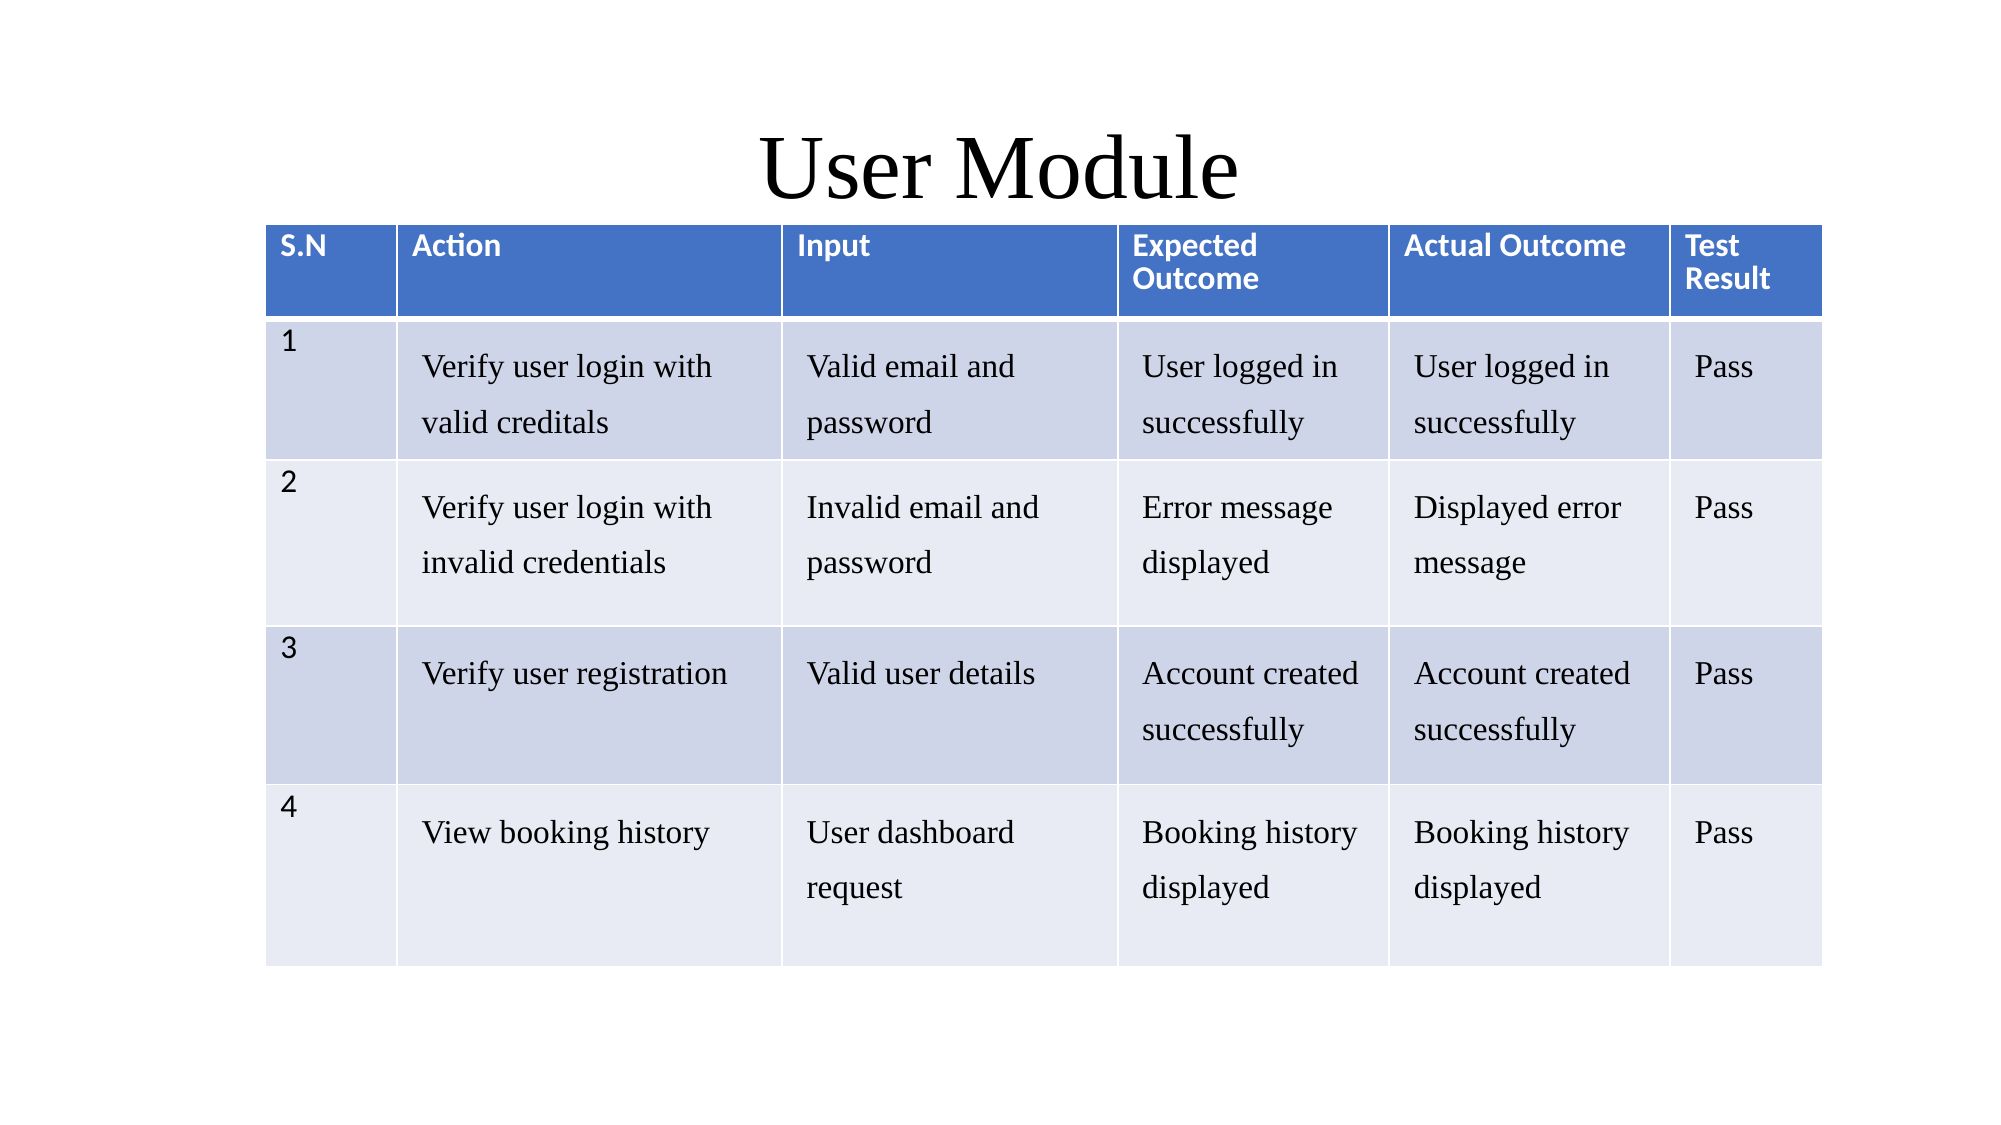

# User Module
| S.N | Action | Input | Expected Outcome | Actual Outcome | Test Result |
| --- | --- | --- | --- | --- | --- |
| 1 | Verify user login with valid creditals | Valid email and password | User logged in successfully | User logged in successfully | Pass |
| 2 | Verify user login with invalid credentials | Invalid email and password | Error message displayed | Displayed error message | Pass |
| 3 | Verify user registration | Valid user details | Account created successfully | Account created successfully | Pass |
| 4 | View booking history | User dashboard request | Booking history displayed | Booking history displayed | Pass |
25